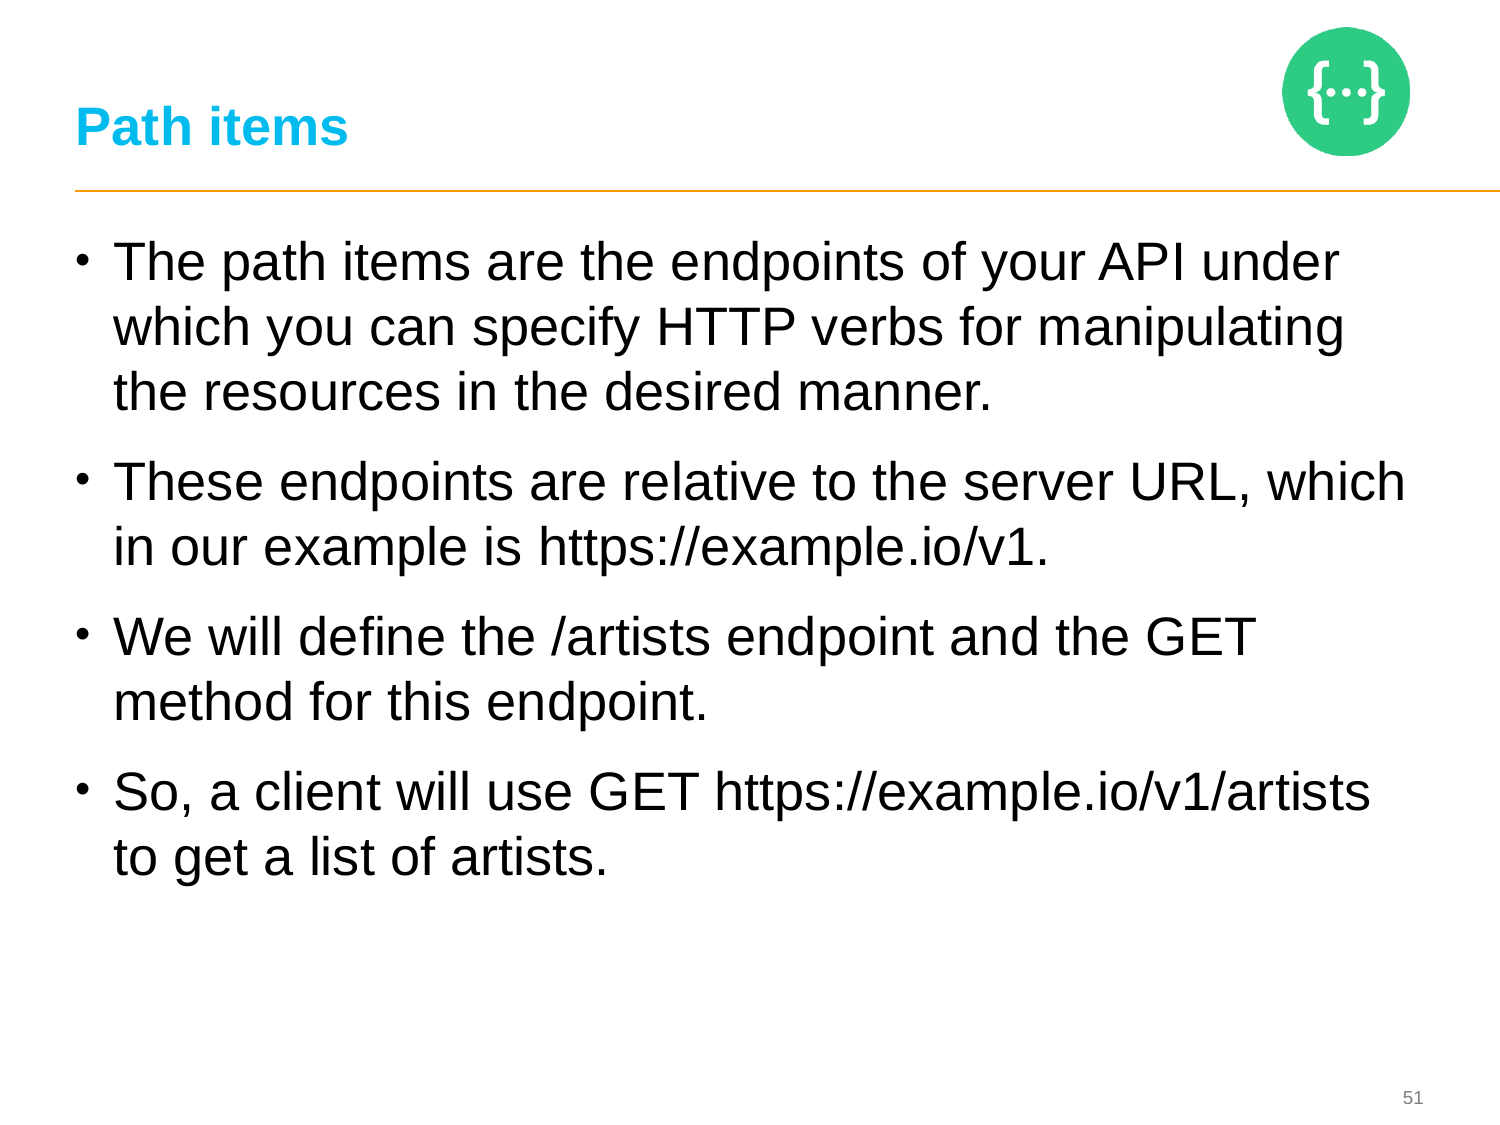

# Path items
The path items are the endpoints of your API under which you can specify HTTP verbs for manipulating the resources in the desired manner.
These endpoints are relative to the server URL, which in our example is https://example.io/v1.
We will define the /artists endpoint and the GET method for this endpoint.
So, a client will use GET https://example.io/v1/artists to get a list of artists.